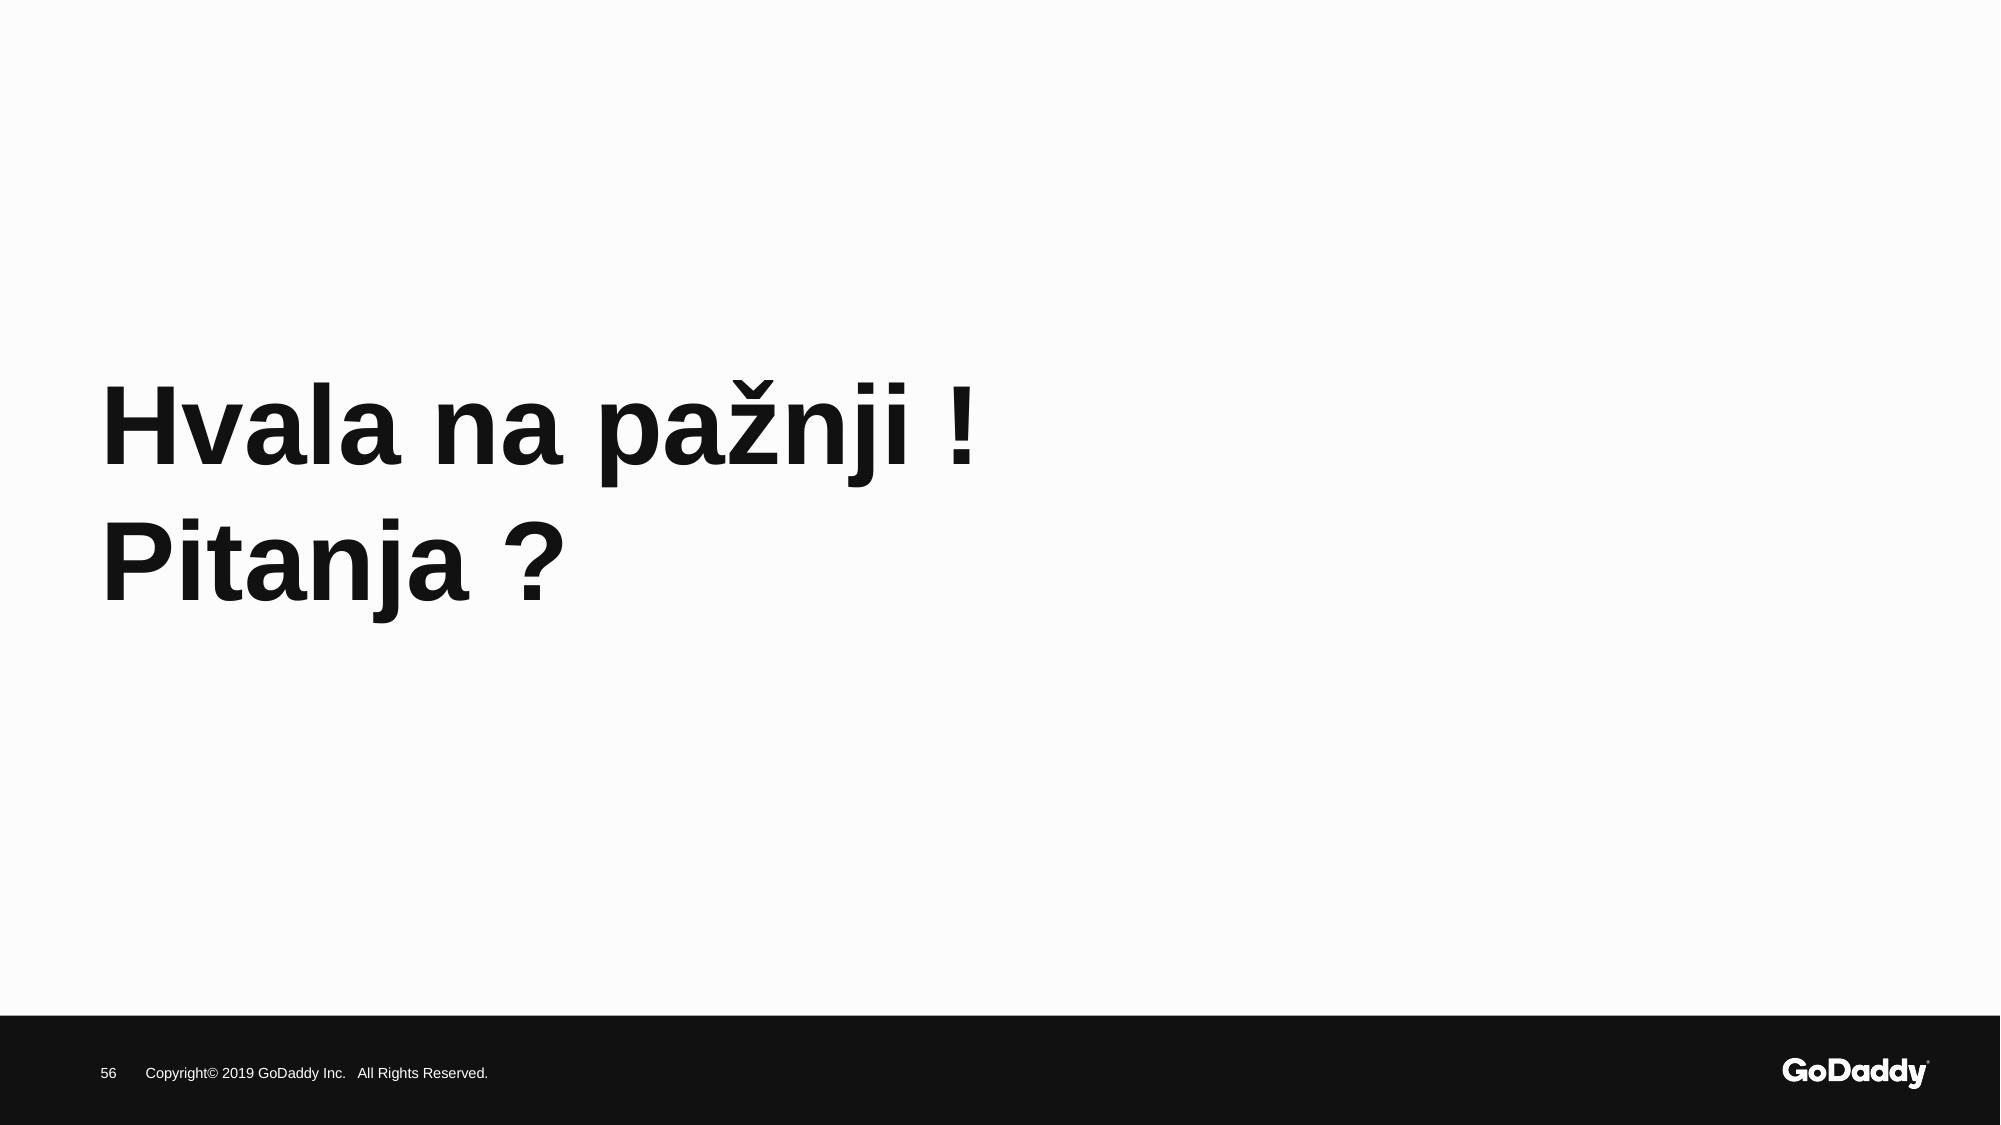

# Hvala na pažnji ! Pitanja ?
56
Copyright© 2019 GoDaddy Inc.   All Rights Reserved.